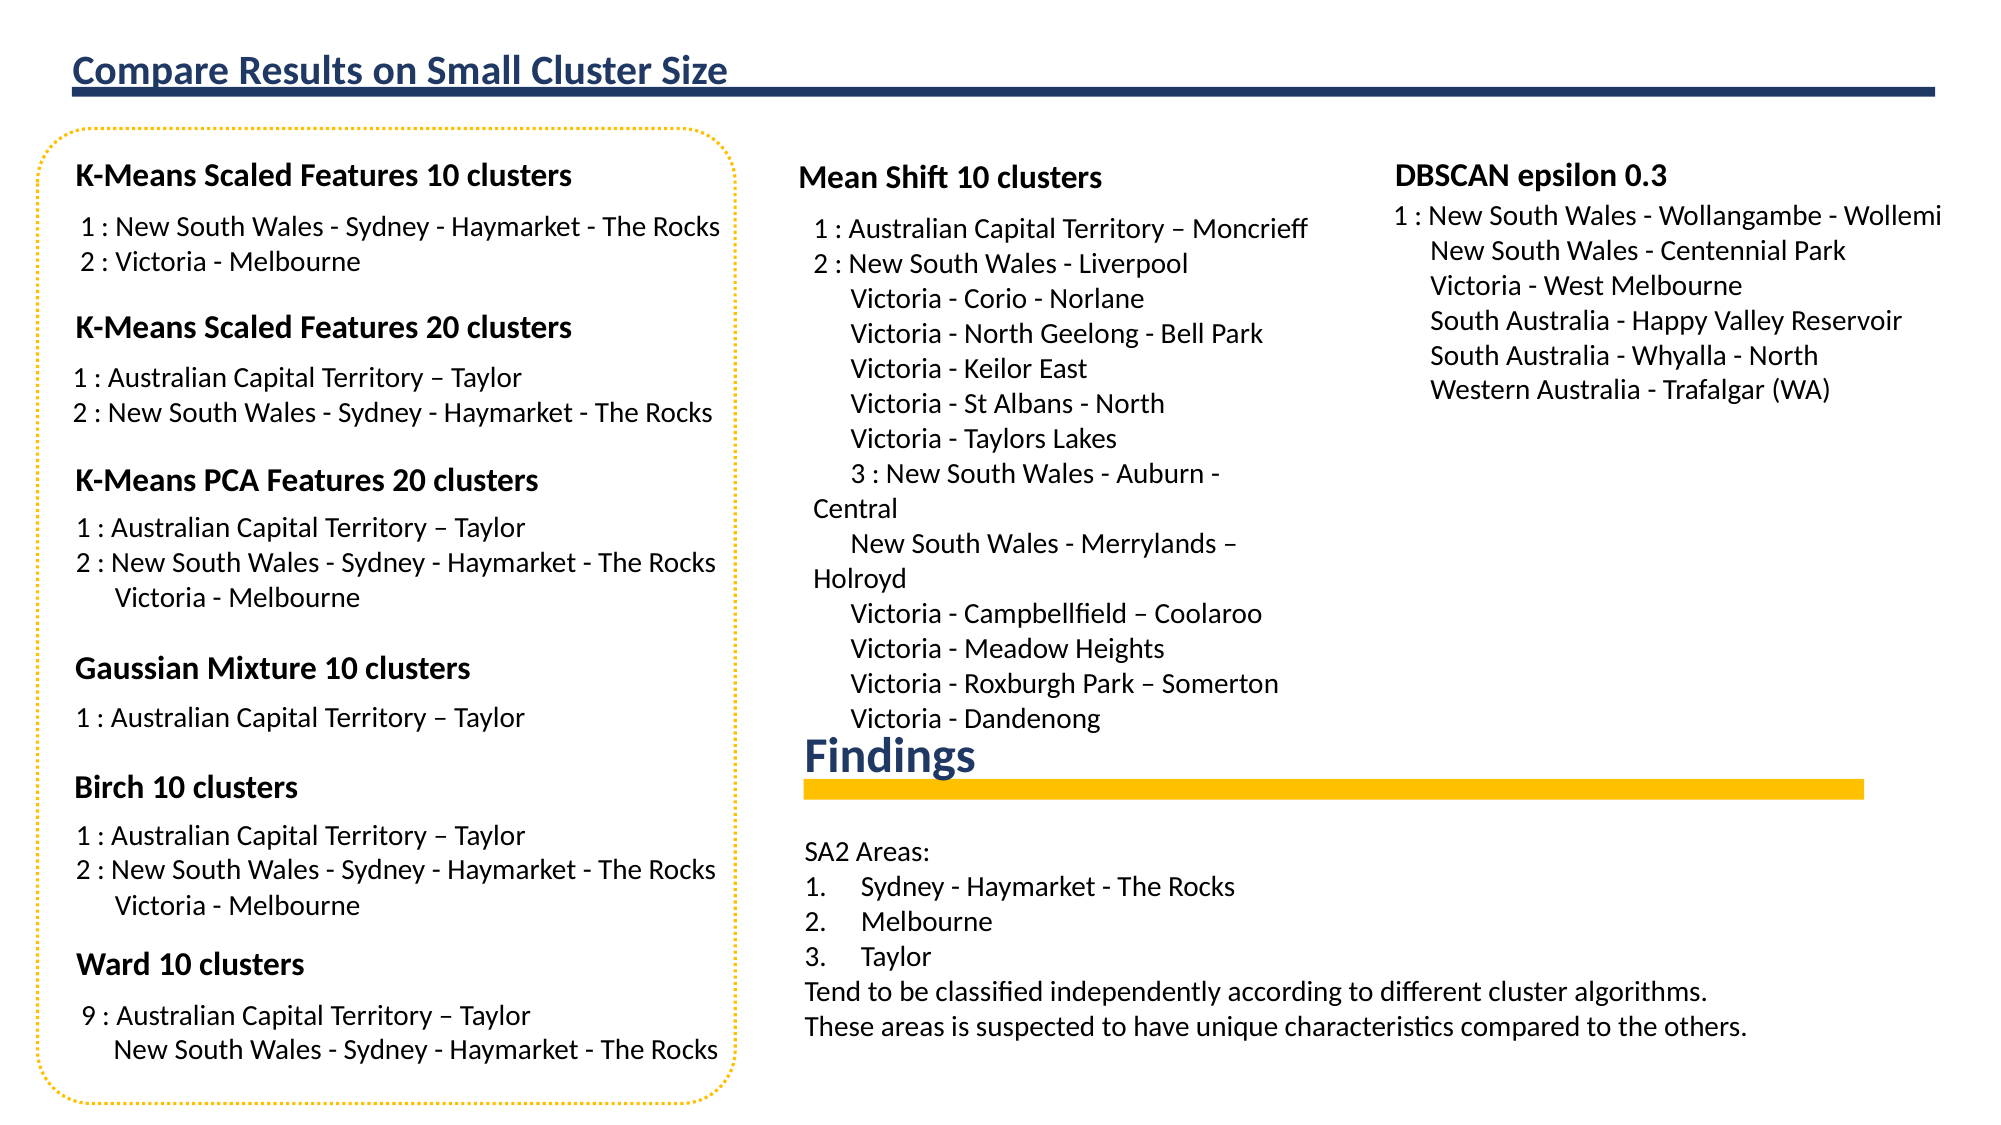

Compare Results on Small Cluster Size

DBSCAN epsilon 0.3
K-Means Scaled Features 10 clusters
Mean Shift 10 clusters
1 : New South Wales - Wollangambe - Wollemi
New South Wales - Centennial Park
Victoria - West Melbourne
South Australia - Happy Valley Reservoir
South Australia - Whyalla - North
Western Australia - Trafalgar (WA)
1 : New South Wales - Sydney - Haymarket - The Rocks
2 : Victoria - Melbourne
1 : Australian Capital Territory – Moncrieff
2 : New South Wales - Liverpool
Victoria - Corio - Norlane
Victoria - North Geelong - Bell Park
Victoria - Keilor East
Victoria - St Albans - North
Victoria - Taylors Lakes
3 : New South Wales - Auburn - Central
New South Wales - Merrylands – Holroyd
Victoria - Campbellfield – Coolaroo
Victoria - Meadow Heights
Victoria - Roxburgh Park – Somerton
Victoria - Dandenong
K-Means Scaled Features 20 clusters
1 : Australian Capital Territory – Taylor
2 : New South Wales - Sydney - Haymarket - The Rocks
K-Means PCA Features 20 clusters
1 : Australian Capital Territory – Taylor
2 : New South Wales - Sydney - Haymarket - The Rocks
      Victoria - Melbourne
Gaussian Mixture 10 clusters
1 : Australian Capital Territory – Taylor
Findings
Birch 10 clusters

1 : Australian Capital Territory – Taylor
2 : New South Wales - Sydney - Haymarket - The Rocks
      Victoria - Melbourne
SA2 Areas:
Sydney - Haymarket - The Rocks
Melbourne
Taylor
Tend to be classified independently according to different cluster algorithms.
These areas is suspected to have unique characteristics compared to the others.
Ward 10 clusters
9 : Australian Capital Territory – Taylor
     New South Wales - Sydney - Haymarket - The Rocks